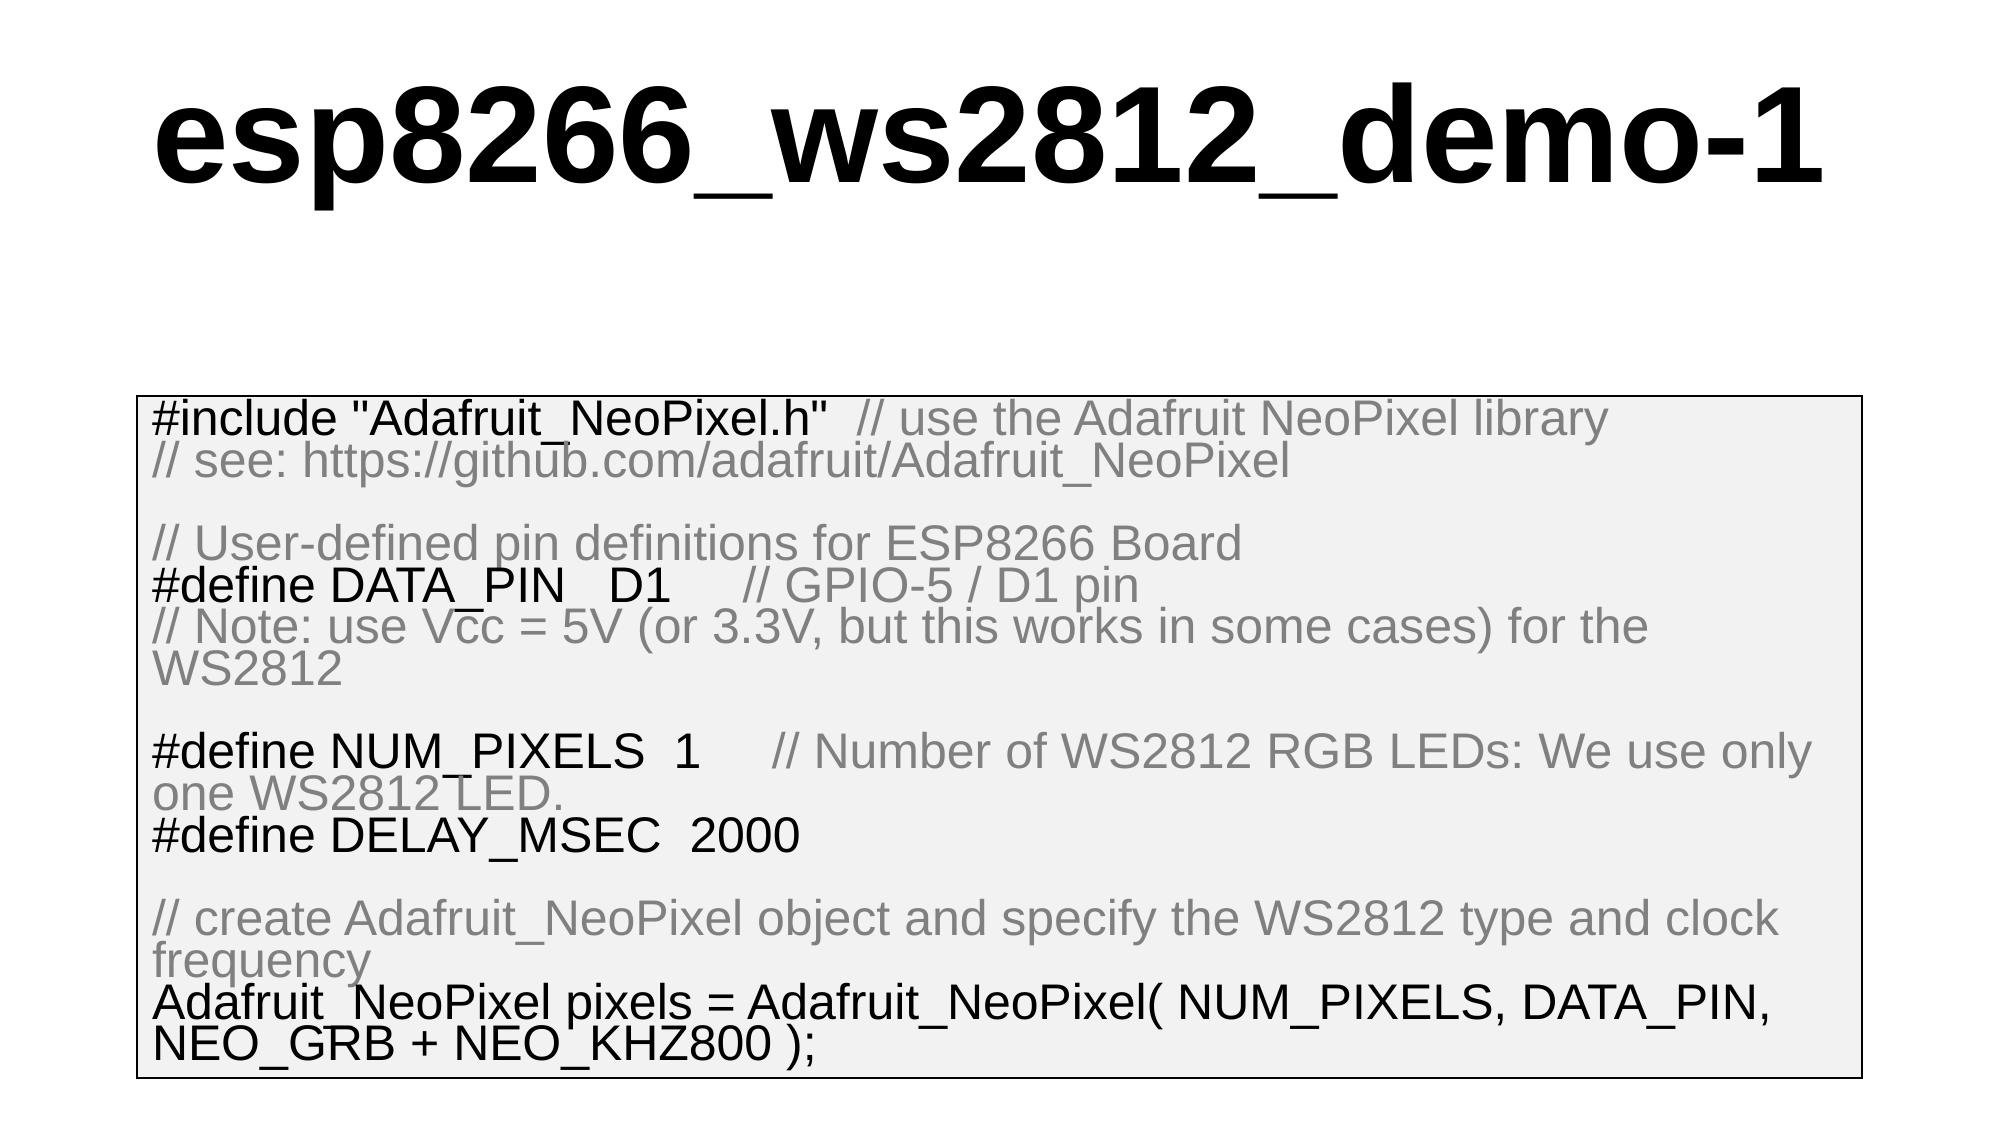

# esp8266_ws2812_demo-1

#include "Adafruit_NeoPixel.h"  // use the Adafruit NeoPixel library
// see: https://github.com/adafruit/Adafruit_NeoPixel

// User-defined pin definitions for ESP8266 Board
#define DATA_PIN   D1     // GPIO-5 / D1 pin
// Note: use Vcc = 5V (or 3.3V, but this works in some cases) for the WS2812

#define NUM_PIXELS  1     // Number of WS2812 RGB LEDs: We use only one WS2812 LED.
#define DELAY_MSEC  2000

// create Adafruit_NeoPixel object and specify the WS2812 type and clock frequency
Adafruit_NeoPixel pixels = Adafruit_NeoPixel( NUM_PIXELS, DATA_PIN, NEO_GRB + NEO_KHZ800 );